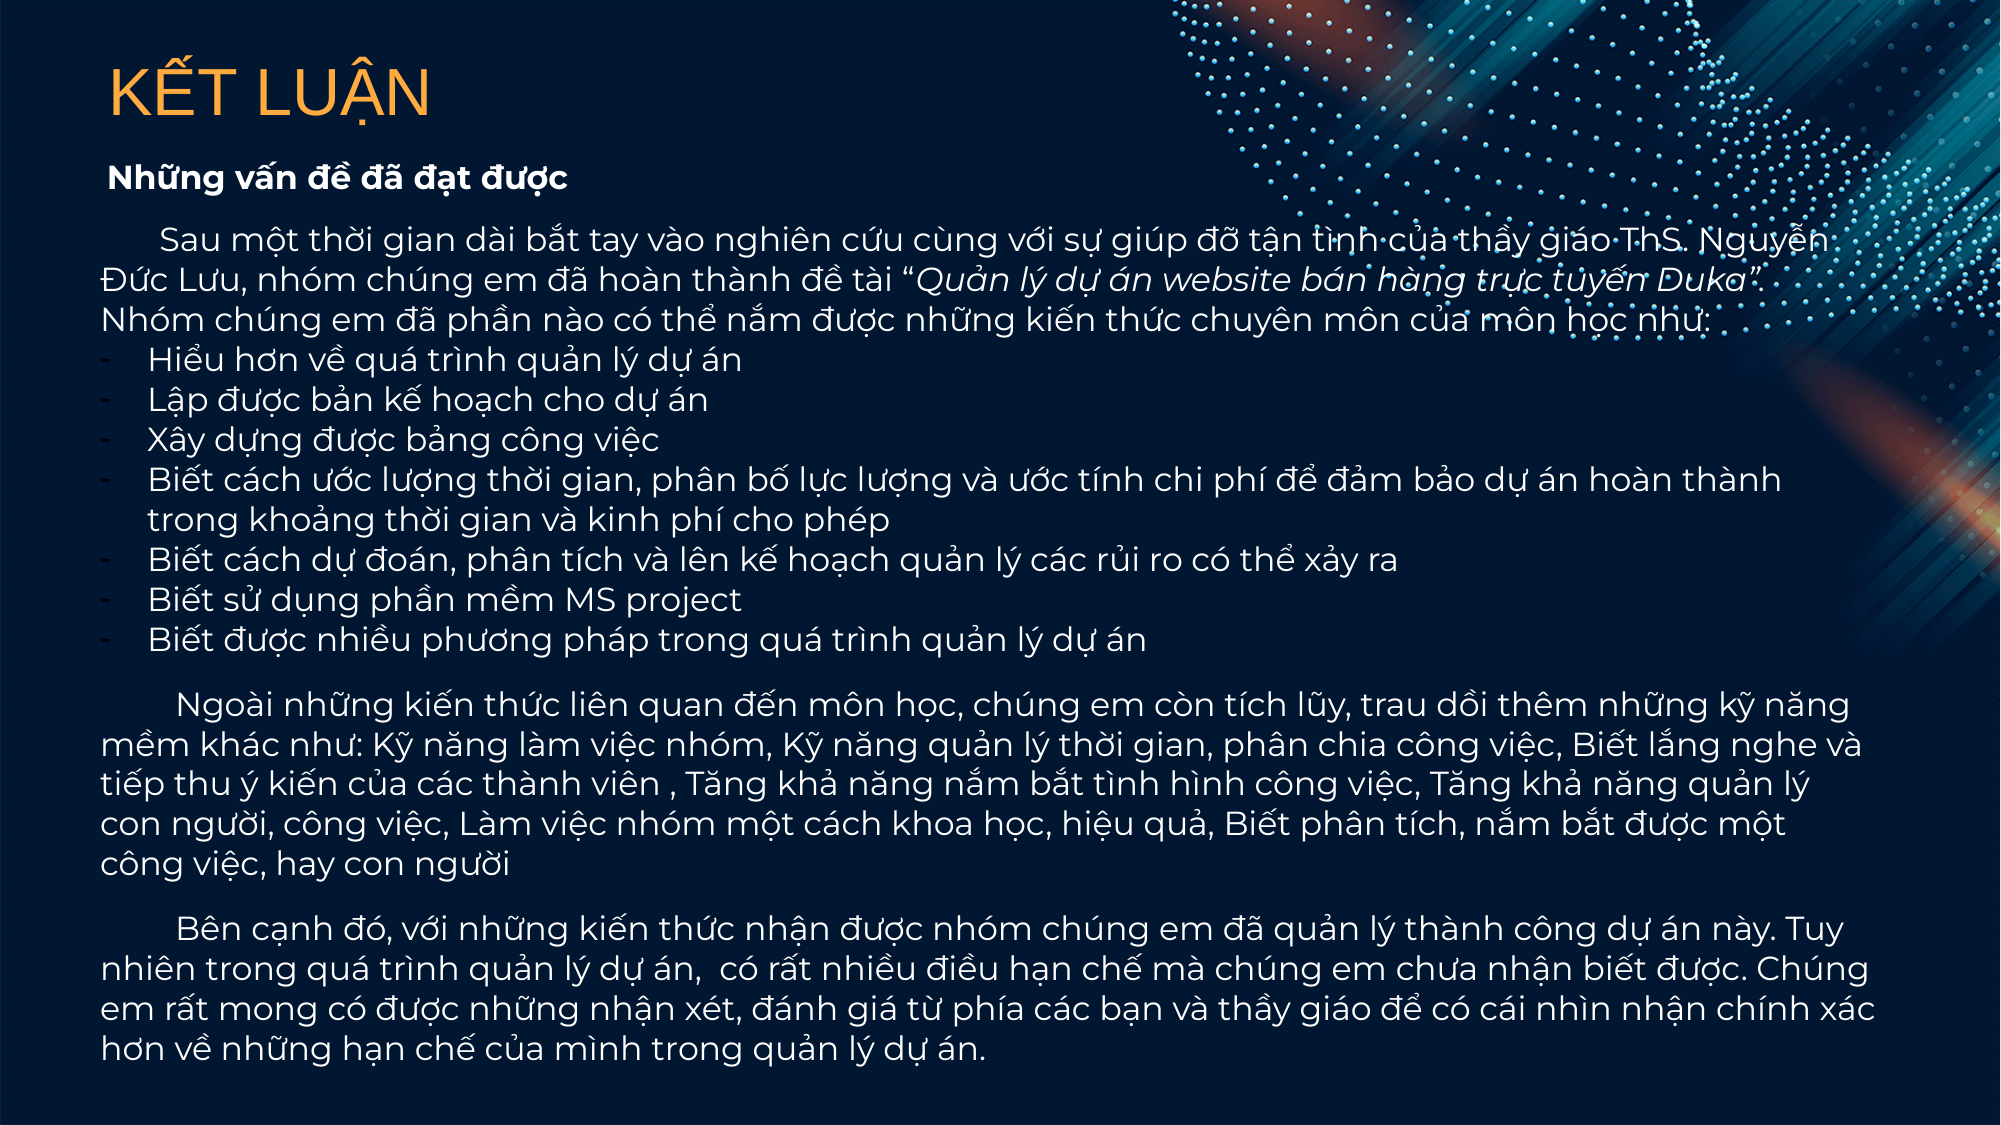

KẾT LUẬN
Những vấn đề đã đạt được
Sau một thời gian dài bắt tay vào nghiên cứu cùng với sự giúp đỡ tận tình của thầy giáo ThS. Nguyễn Đức Lưu, nhóm chúng em đã hoàn thành đề tài “Quản lý dự án website bán hàng trực tuyến Duka”. Nhóm chúng em đã phần nào có thể nắm được những kiến thức chuyên môn của môn học như:
Hiểu hơn về quá trình quản lý dự án
Lập được bản kế hoạch cho dự án
Xây dựng được bảng công việc
Biết cách ước lượng thời gian, phân bố lực lượng và ước tính chi phí để đảm bảo dự án hoàn thành trong khoảng thời gian và kinh phí cho phép
Biết cách dự đoán, phân tích và lên kế hoạch quản lý các rủi ro có thể xảy ra
Biết sử dụng phần mềm MS project
Biết được nhiều phương pháp trong quá trình quản lý dự án
Ngoài những kiến thức liên quan đến môn học, chúng em còn tích lũy, trau dồi thêm những kỹ năng mềm khác như: Kỹ năng làm việc nhóm, Kỹ năng quản lý thời gian, phân chia công việc, Biết lắng nghe và tiếp thu ý kiến của các thành viên , Tăng khả năng nắm bắt tình hình công việc, Tăng khả năng quản lý con người, công việc, Làm việc nhóm một cách khoa học, hiệu quả, Biết phân tích, nắm bắt được một công việc, hay con người
Bên cạnh đó, với những kiến thức nhận được nhóm chúng em đã quản lý thành công dự án này. Tuy nhiên trong quá trình quản lý dự án,  có rất nhiều điều hạn chế mà chúng em chưa nhận biết được. Chúng em rất mong có được những nhận xét, đánh giá từ phía các bạn và thầy giáo để có cái nhìn nhận chính xác hơn về những hạn chế của mình trong quản lý dự án.